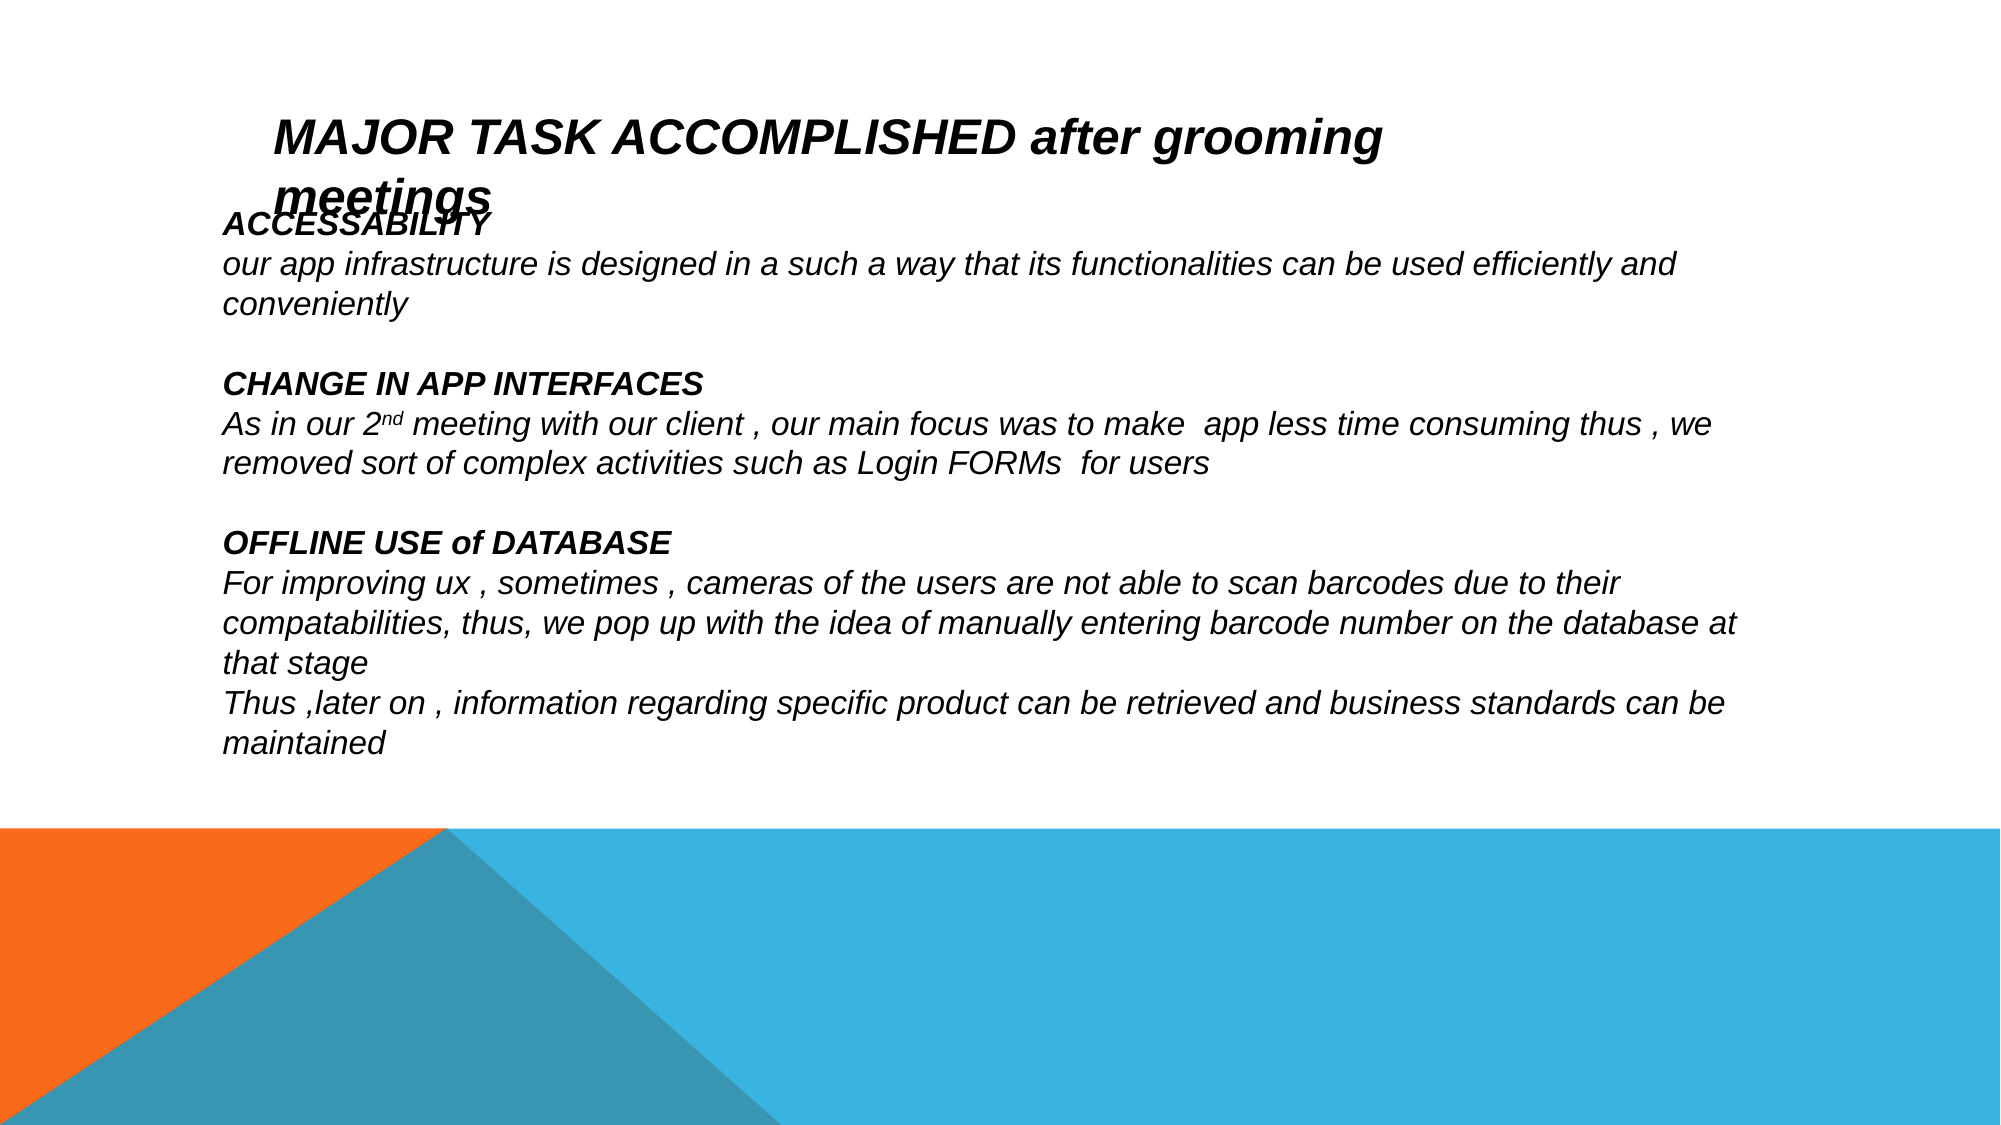

MAJOR TASK ACCOMPLISHED after grooming meetings
ACCESSABILITY
our app infrastructure is designed in a such a way that its functionalities can be used efficiently and conveniently

CHANGE IN APP INTERFACES
As in our 2nd meeting with our client , our main focus was to make  app less time consuming thus , we  removed sort of complex activities such as Login FORMs  for users

OFFLINE USE of DATABASE
For improving ux , sometimes , cameras of the users are not able to scan barcodes due to their compatabilities, thus, we pop up with the idea of manually entering barcode number on the database at that stage
Thus ,later on , information regarding specific product can be retrieved and business standards can be maintained